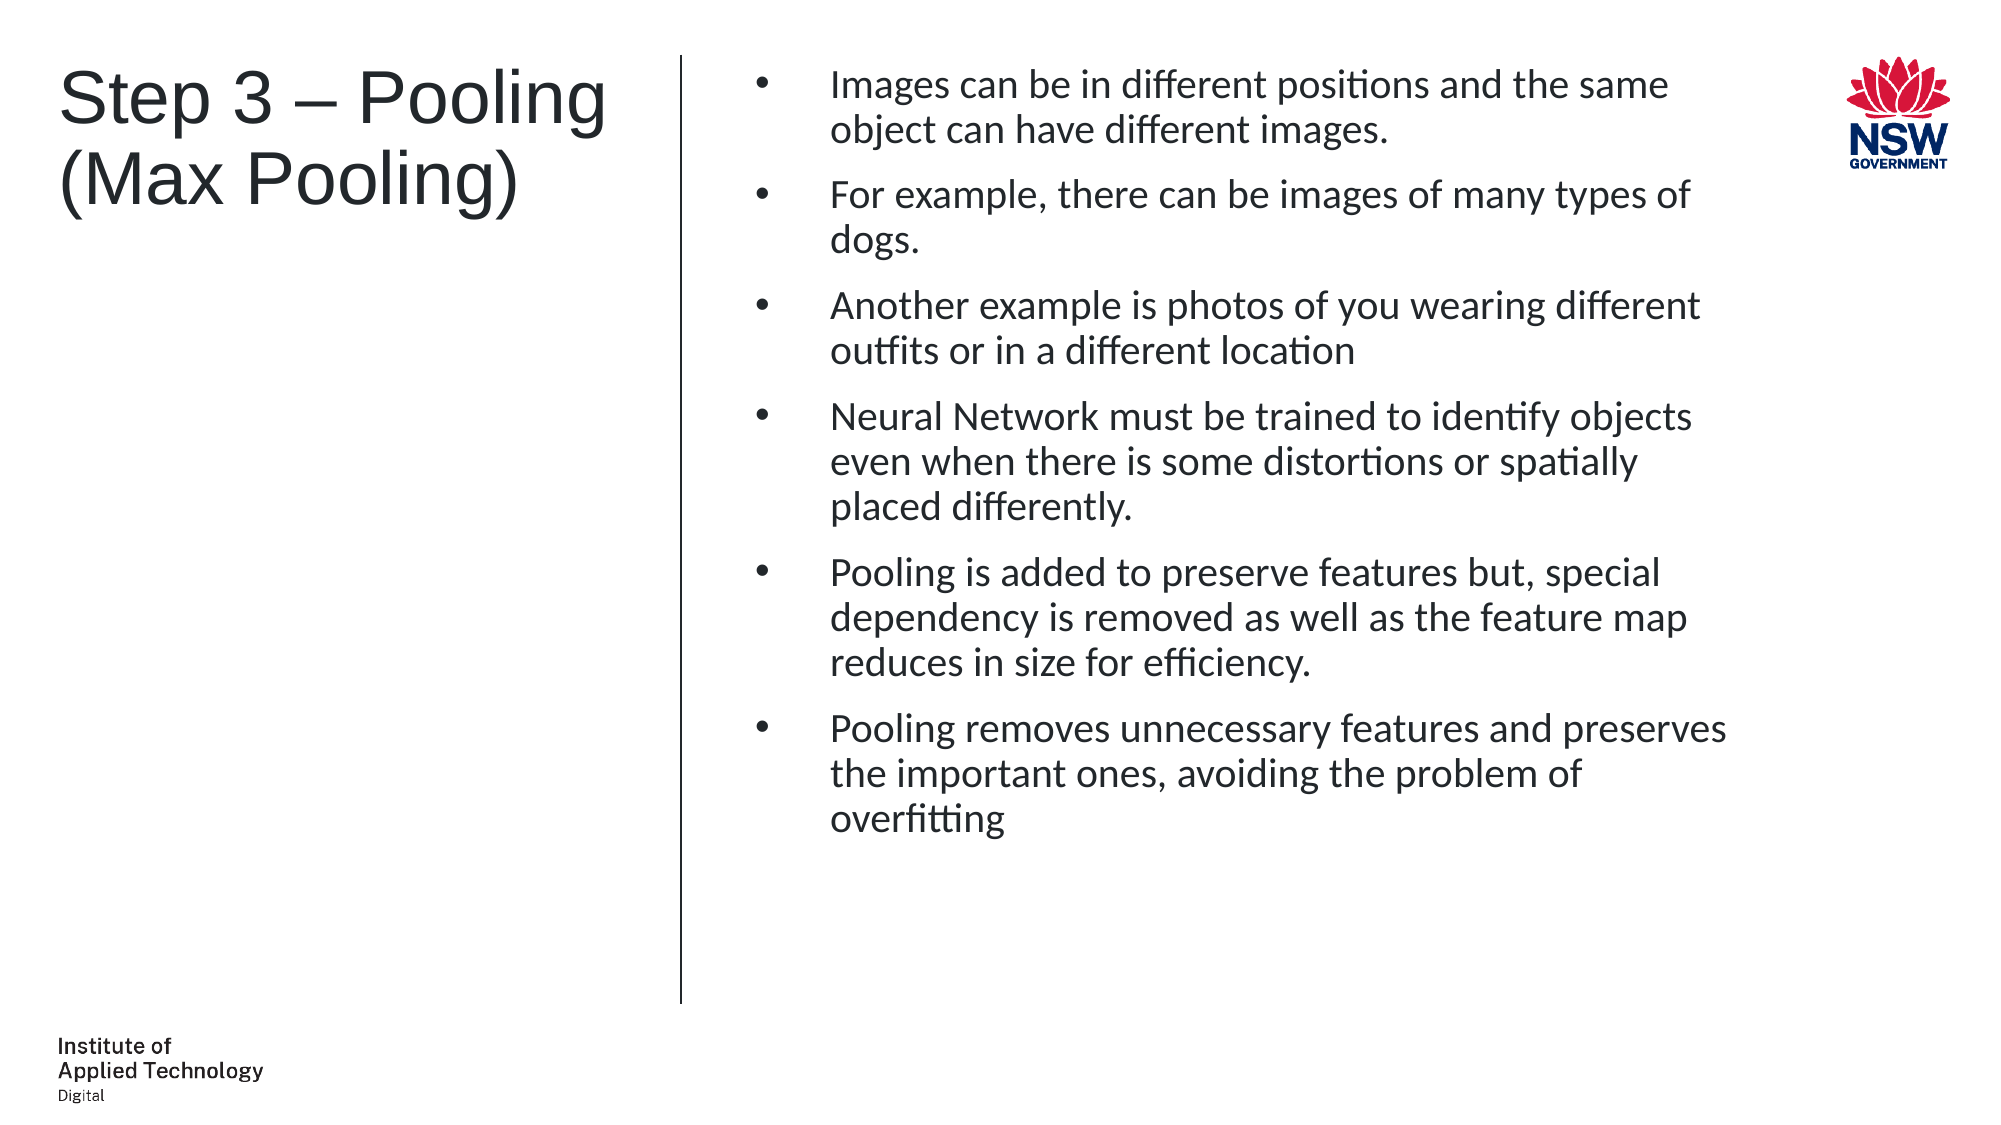

# Step 3 – Pooling (Max Pooling)
Images can be in different positions and the same object can have different images.
For example, there can be images of many types of dogs.
Another example is photos of you wearing different outfits or in a different location
Neural Network must be trained to identify objects even when there is some distortions or spatially placed differently.
Pooling is added to preserve features but, special dependency is removed as well as the feature map reduces in size for efficiency.
Pooling removes unnecessary features and preserves the important ones, avoiding the problem of overfitting